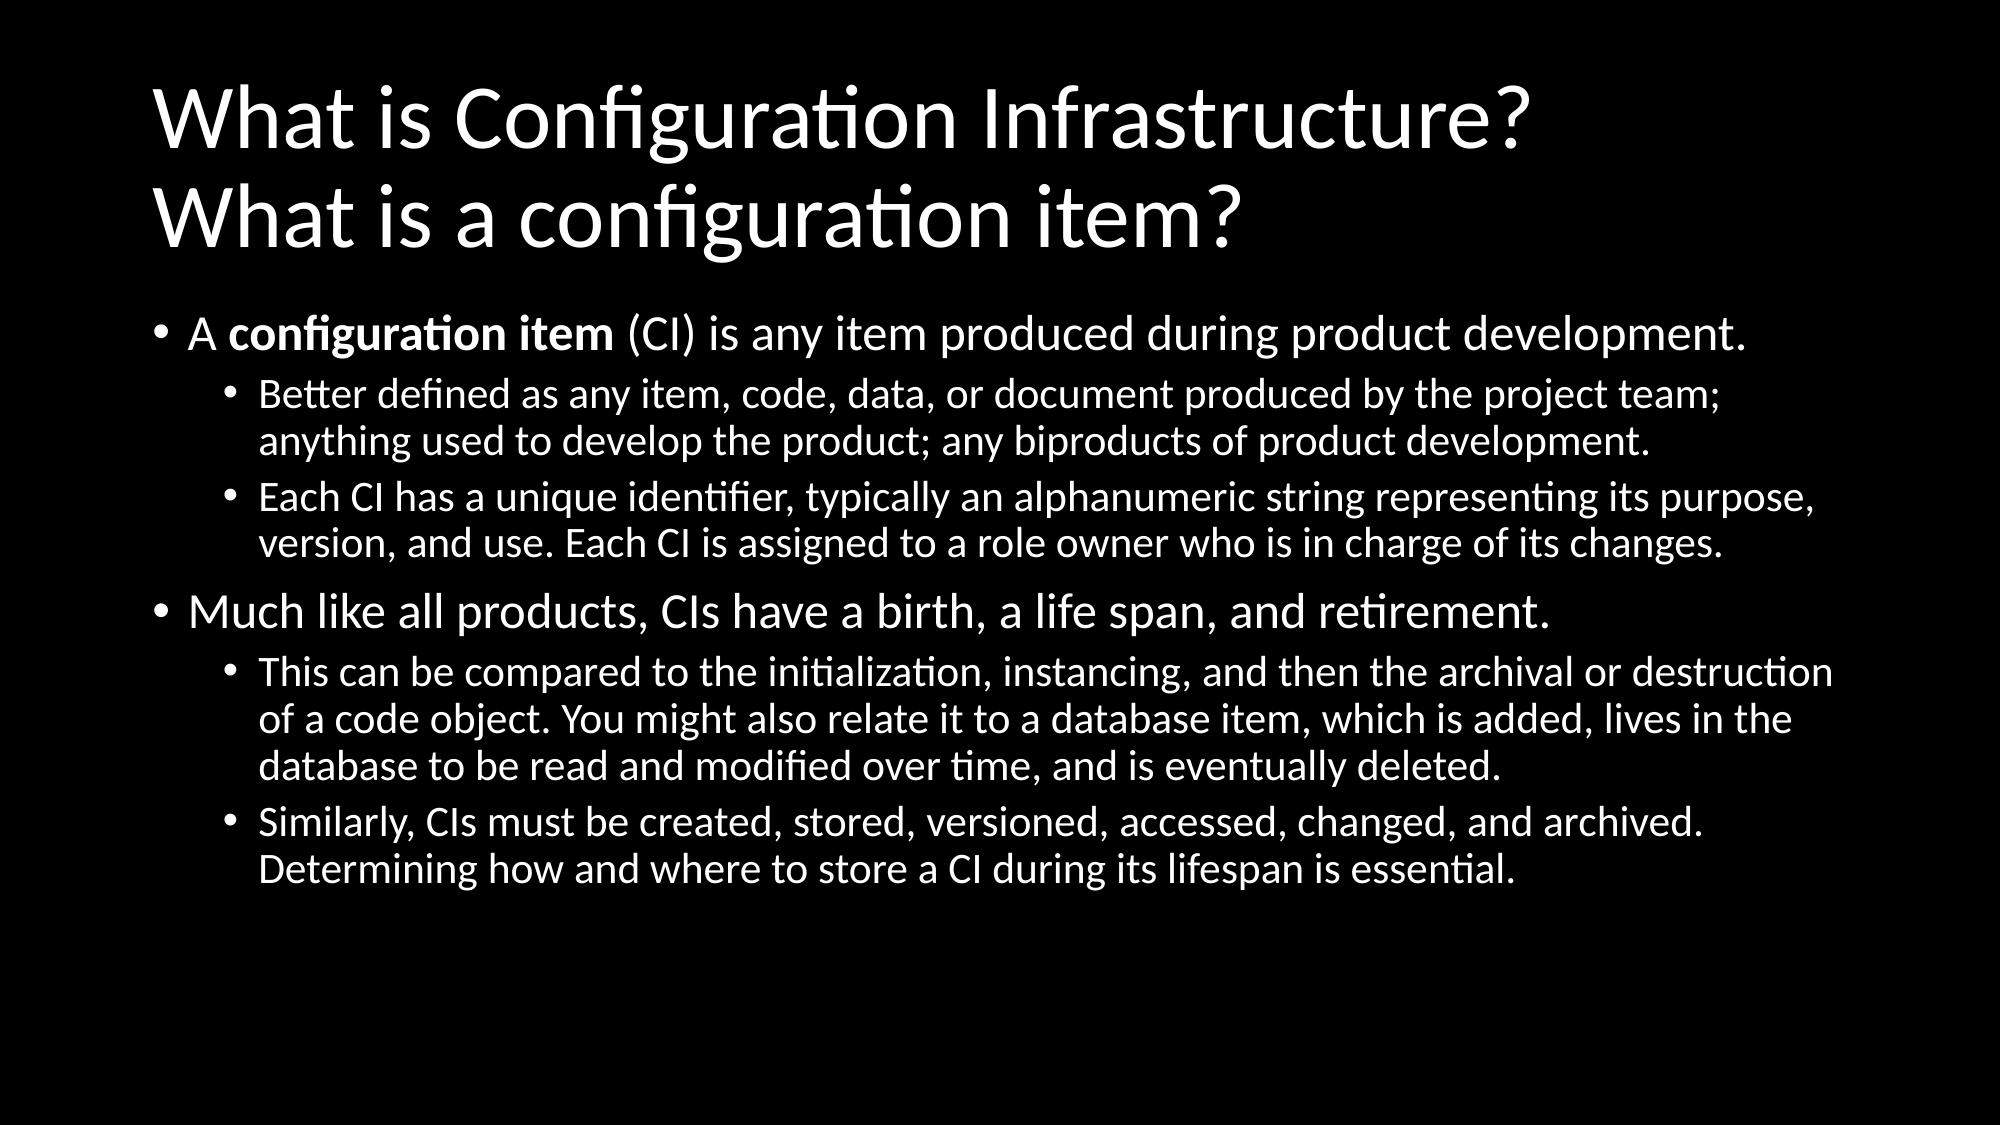

# What is Configuration Infrastructure? What is a configuration item?
A configuration item (CI) is any item produced during product development.
Better defined as any item, code, data, or document produced by the project team; anything used to develop the product; any biproducts of product development.
Each CI has a unique identifier, typically an alphanumeric string representing its purpose, version, and use. Each CI is assigned to a role owner who is in charge of its changes.
Much like all products, CIs have a birth, a life span, and retirement.
This can be compared to the initialization, instancing, and then the archival or destruction of a code object. You might also relate it to a database item, which is added, lives in the database to be read and modified over time, and is eventually deleted.
Similarly, CIs must be created, stored, versioned, accessed, changed, and archived. Determining how and where to store a CI during its lifespan is essential.